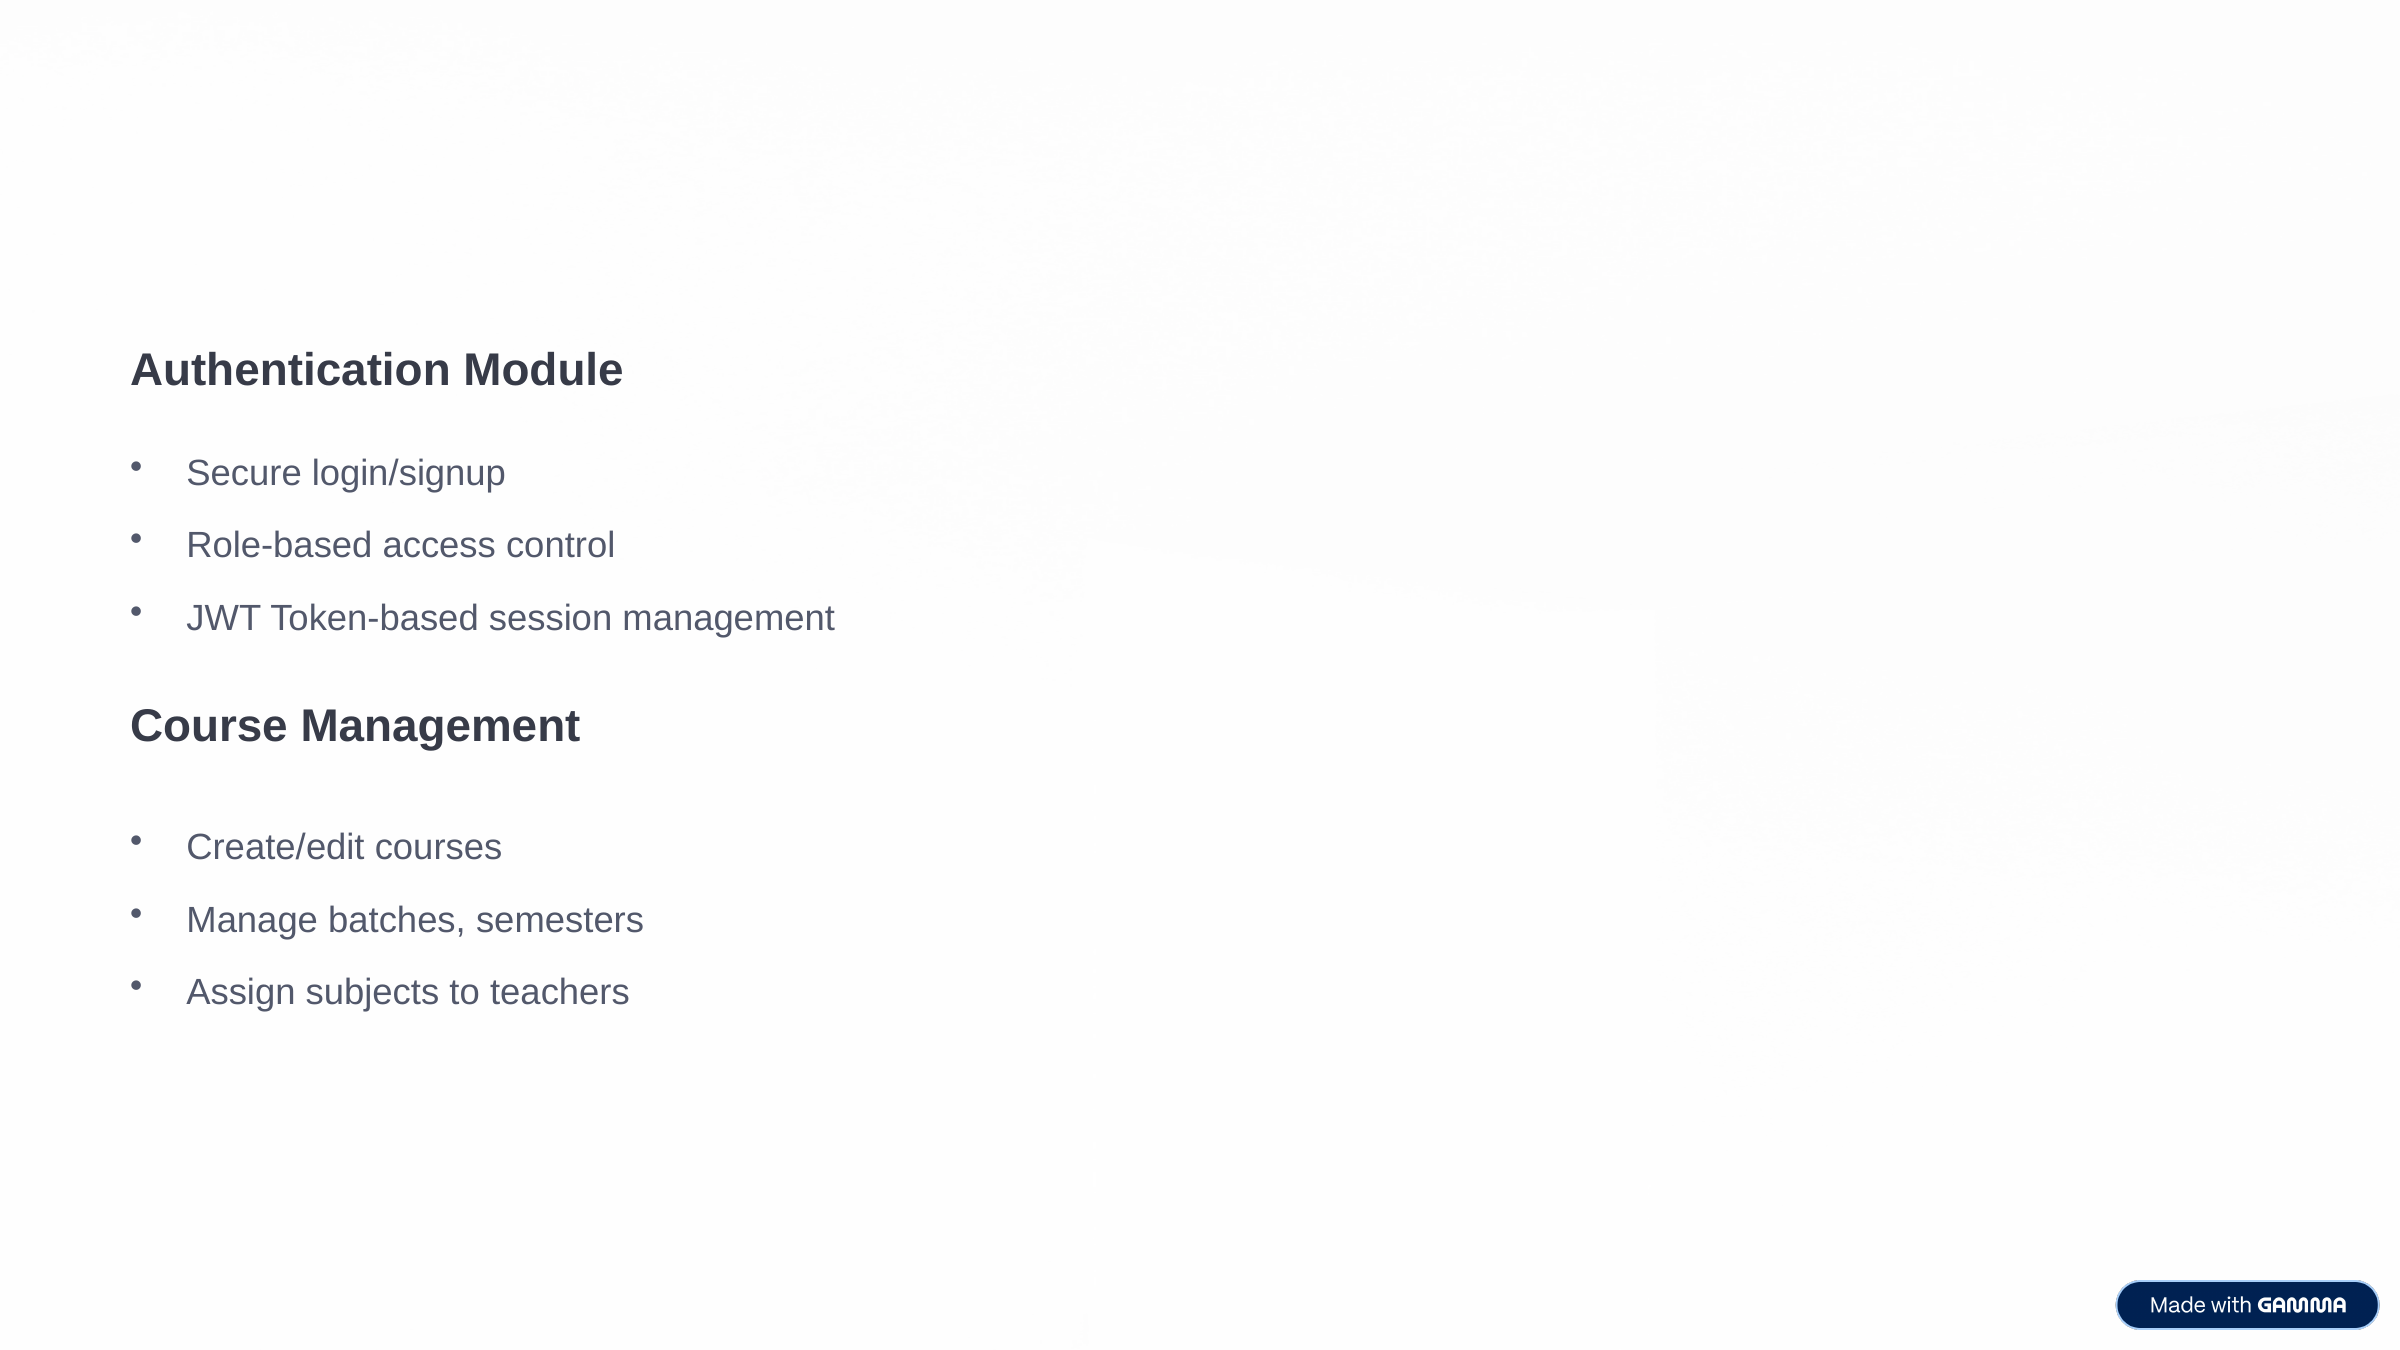

Authentication Module
Secure login/signup
Role-based access control
JWT Token-based session management
Course Management
Create/edit courses
Manage batches, semesters
Assign subjects to teachers